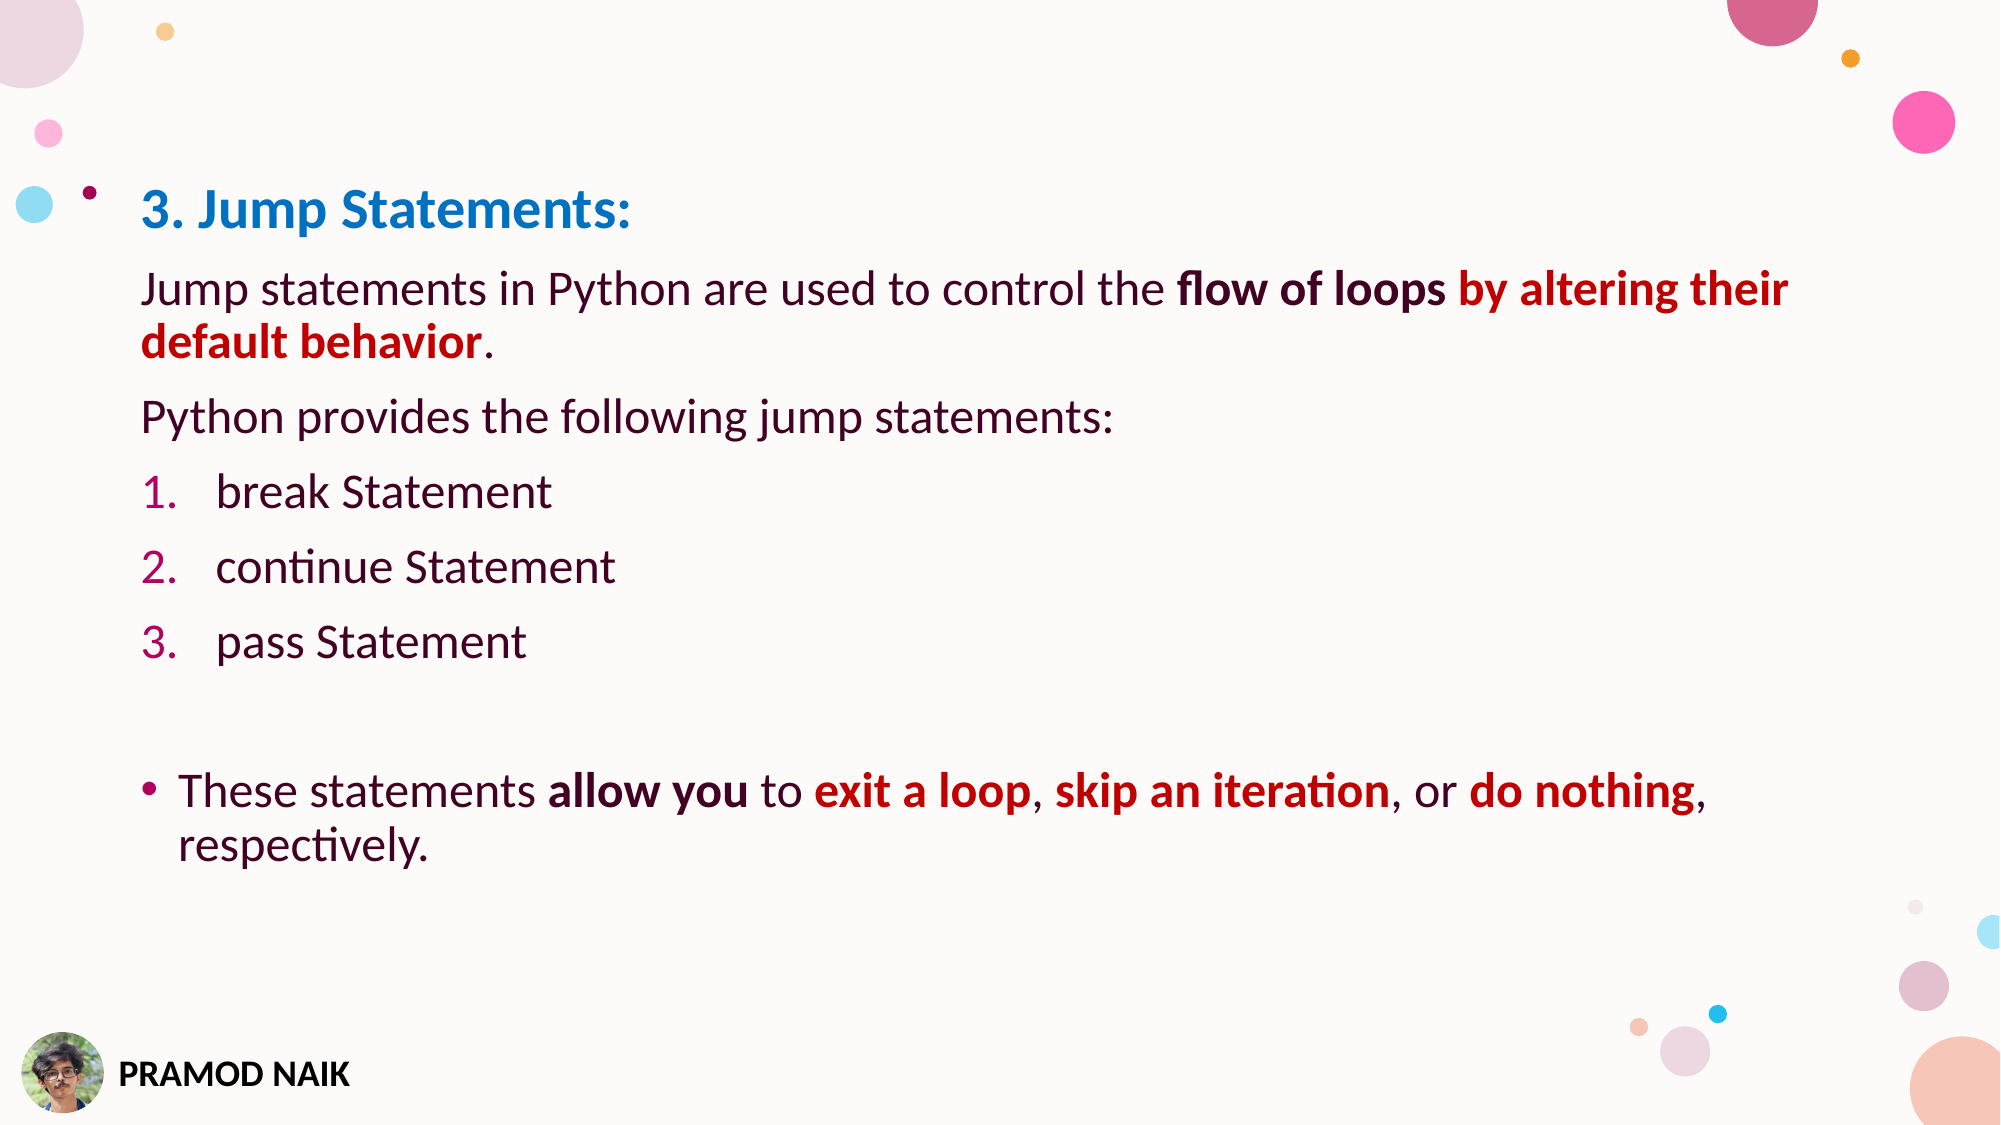

3. Jump Statements:
Jump statements in Python are used to control the flow of loops by altering their default behavior.
Python provides the following jump statements:
break Statement
continue Statement
pass Statement

These statements allow you to exit a loop, skip an iteration, or do nothing, respectively.